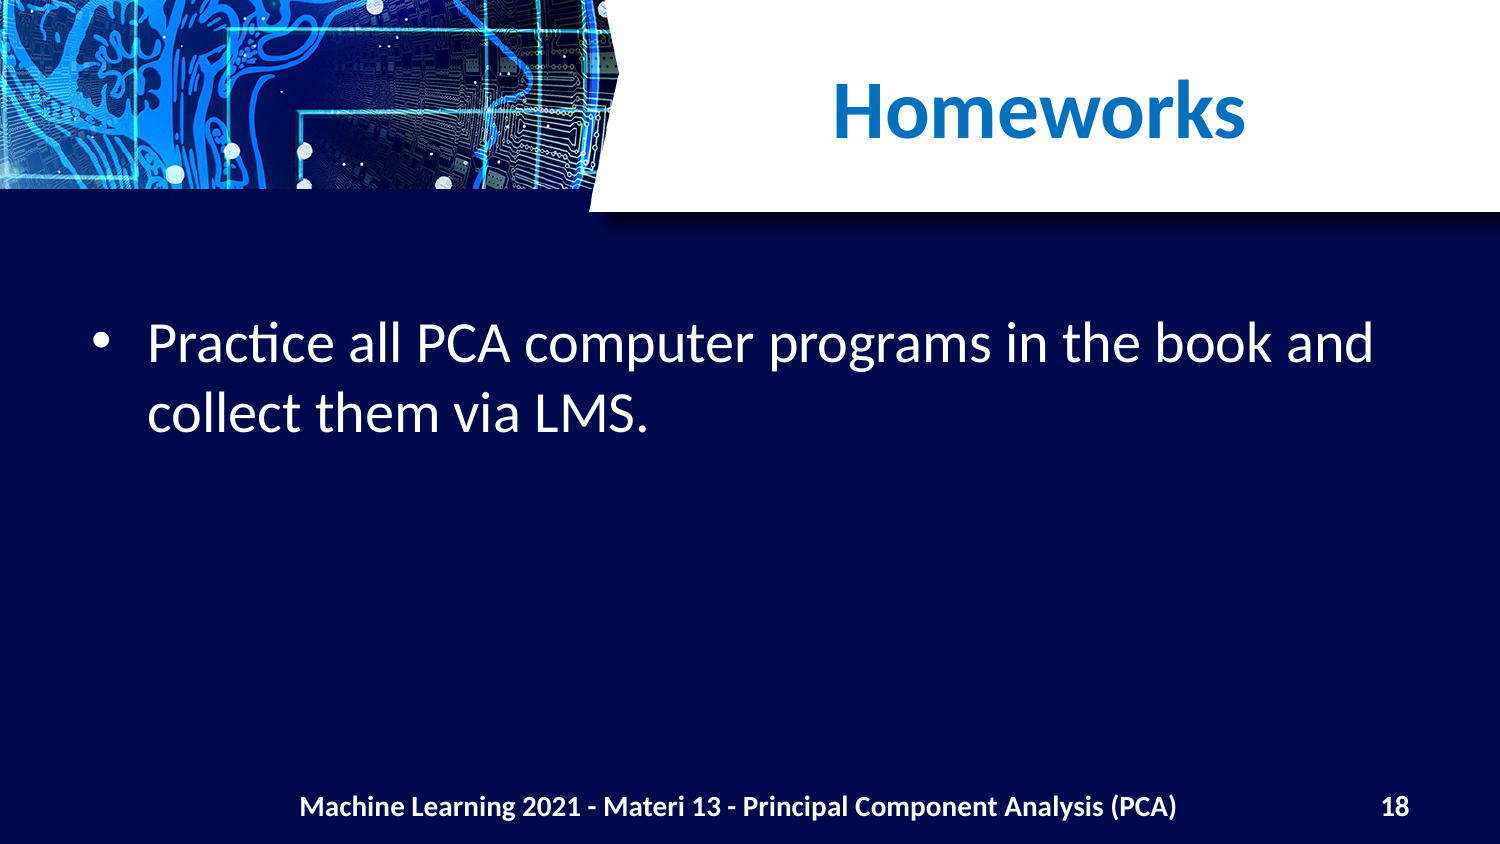

# Homeworks

Practice all PCA computer programs in the book and collect them via LMS.
Machine Learning 2021 - Materi 13 - Principal Component Analysis (PCA)
18